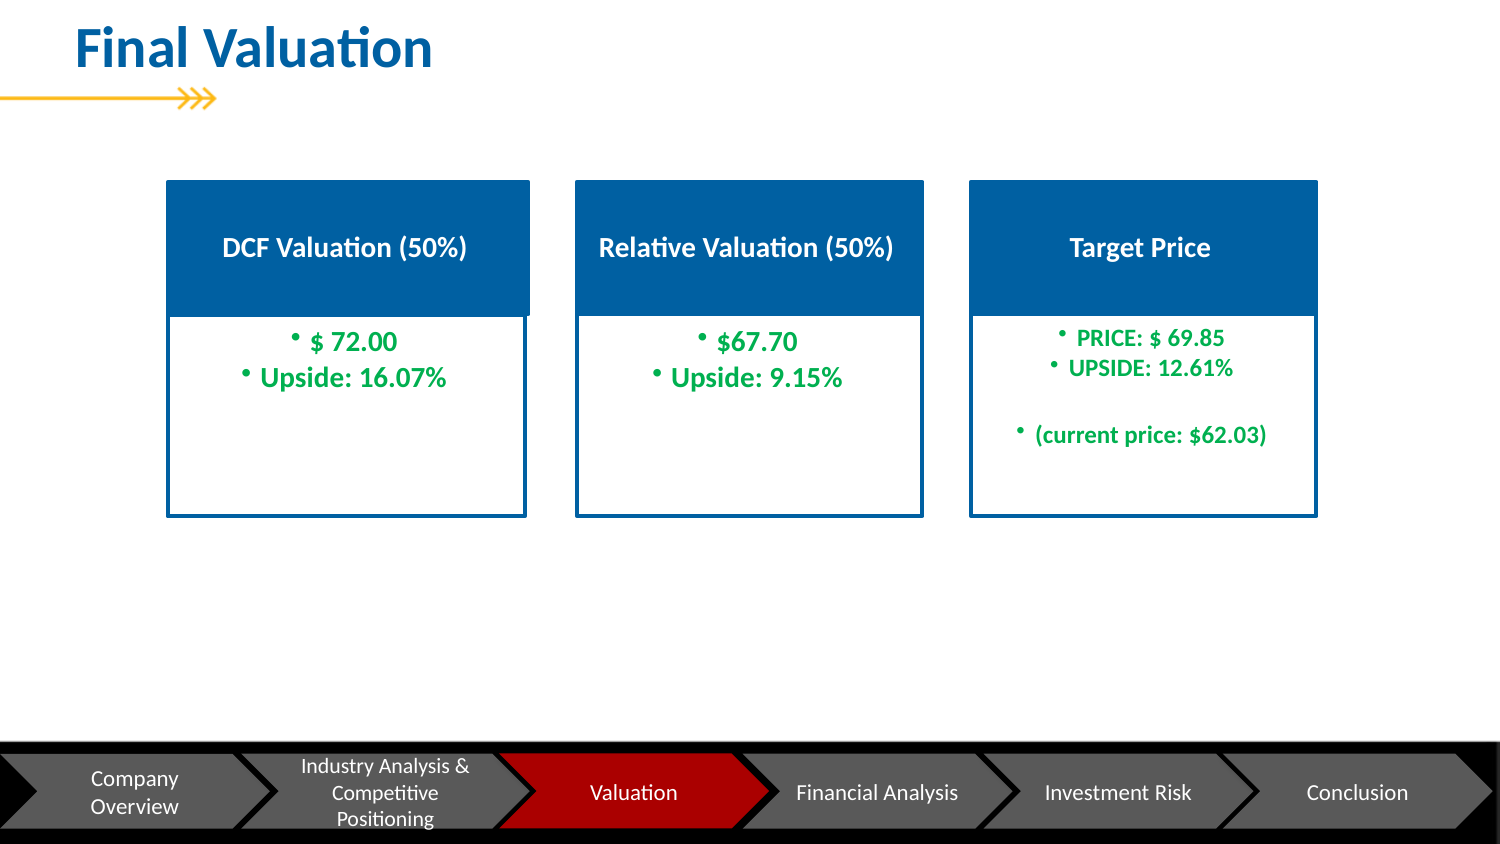

Final Valuation
DCF Valuation (50%)
$ 72.00
Upside: 16.07%
Relative Valuation (50%)
$67.70
Upside: 9.15%
Target Price
PRICE: $ 69.85
UPSIDE: 12.61%

(current price: $62.03)